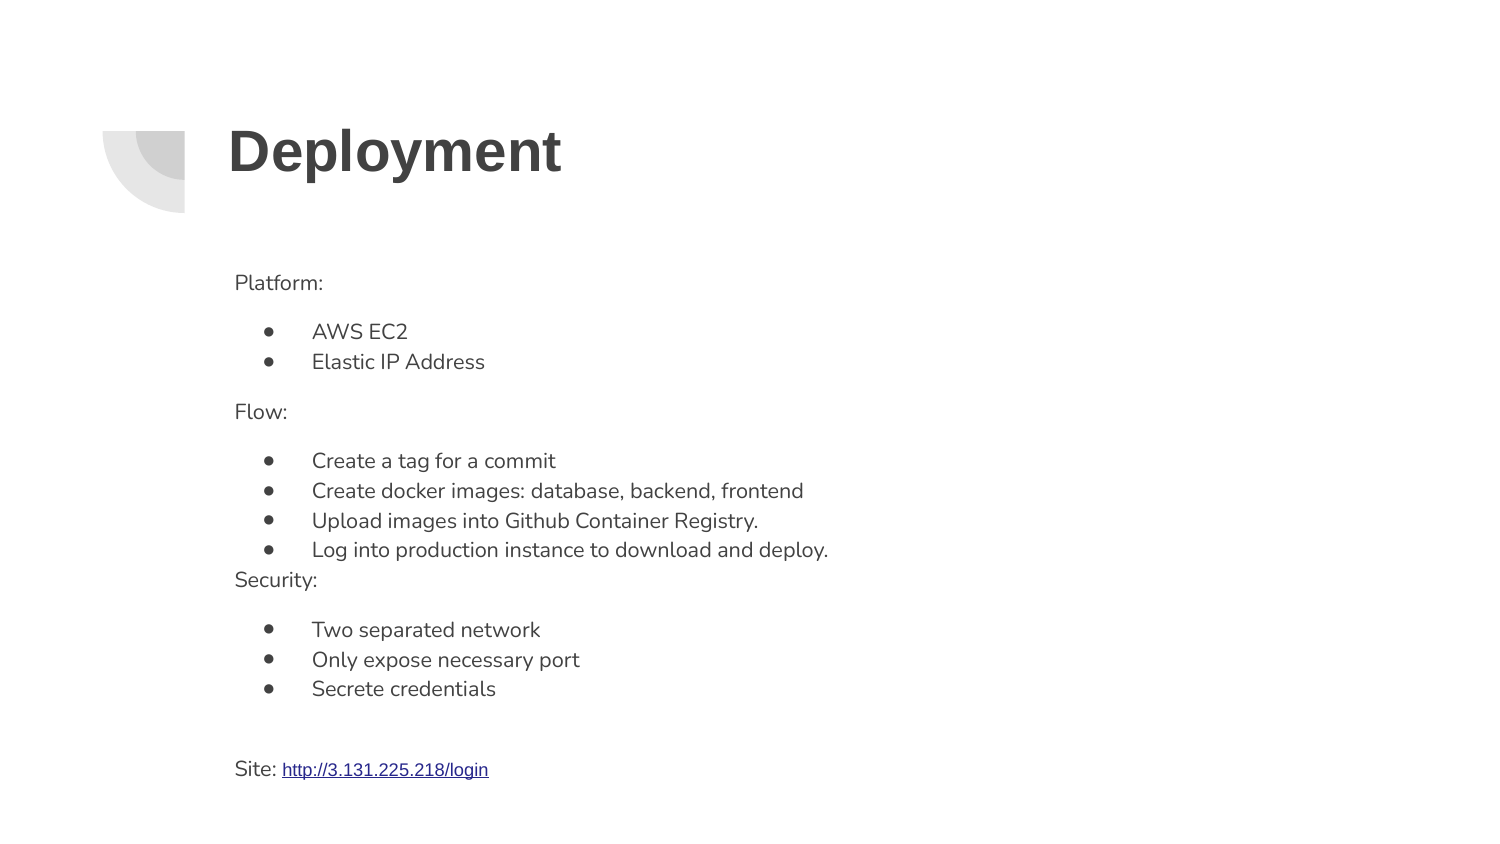

# Deployment
Platform:
AWS EC2
Elastic IP Address
Flow:
Create a tag for a commit
Create docker images: database, backend, frontend
Upload images into Github Container Registry.
Log into production instance to download and deploy.
Security:
Two separated network
Only expose necessary port
Secrete credentials

Site: http://3.131.225.218/login